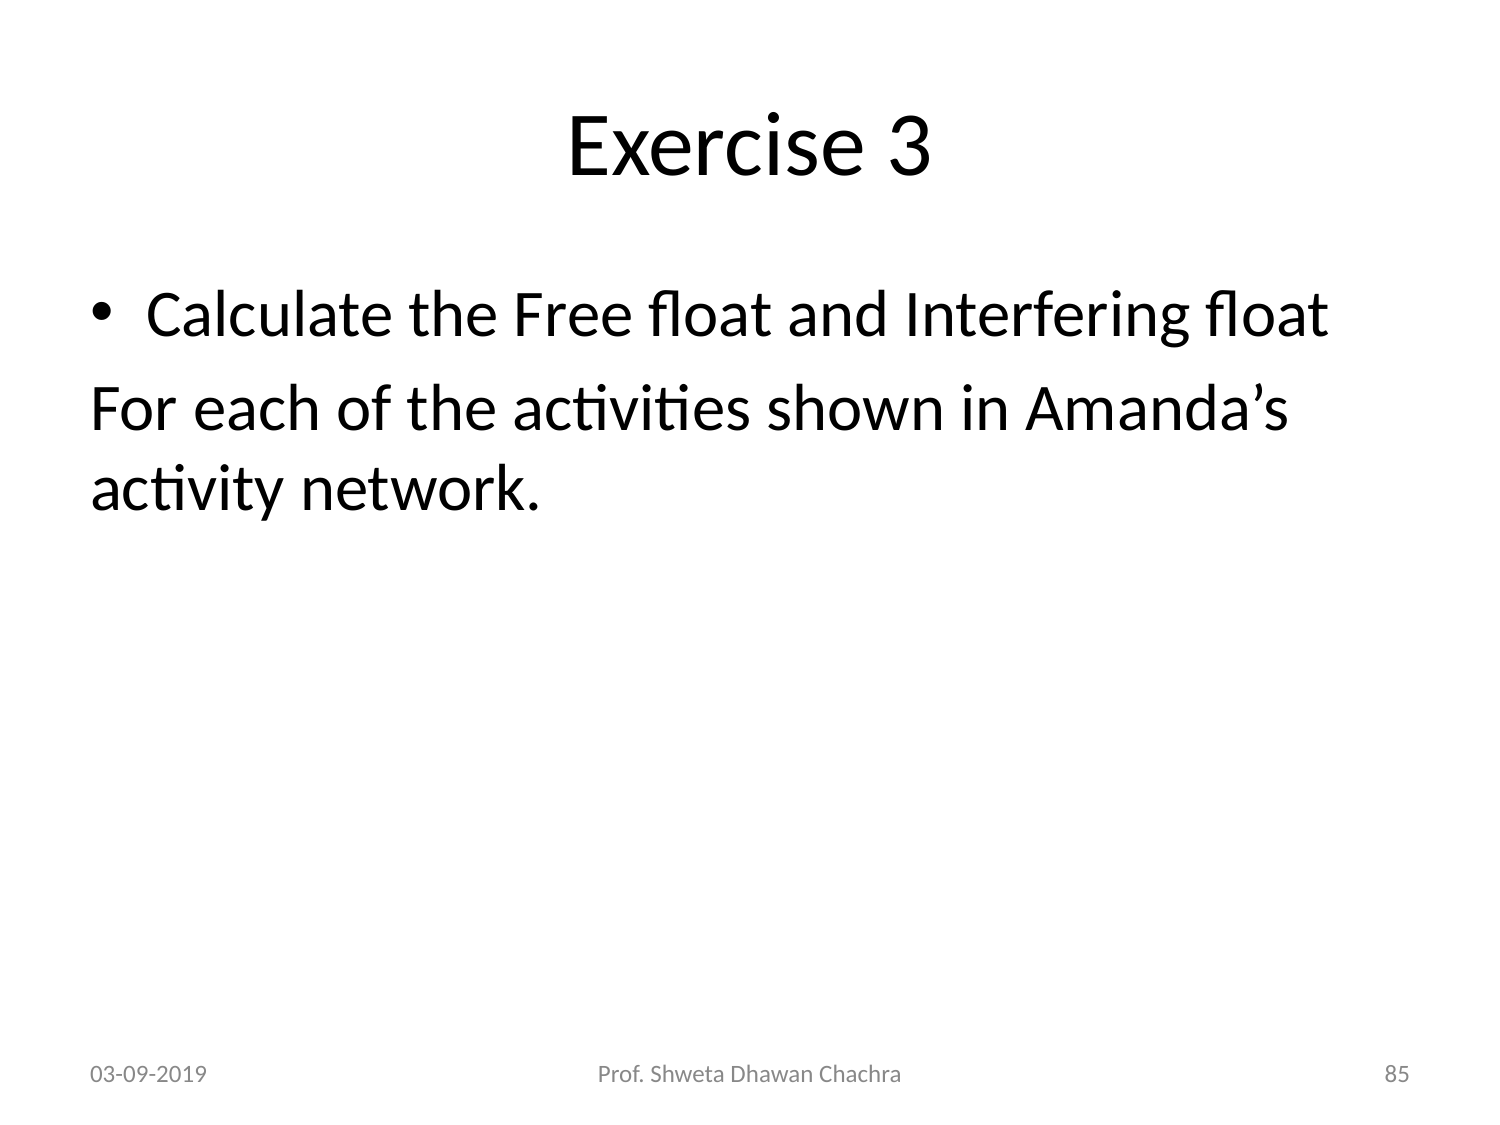

# Exercise 3
Calculate the Free float and Interfering float
For each of the activities shown in Amanda’s activity network.
03-09-2019
Prof. Shweta Dhawan Chachra
85